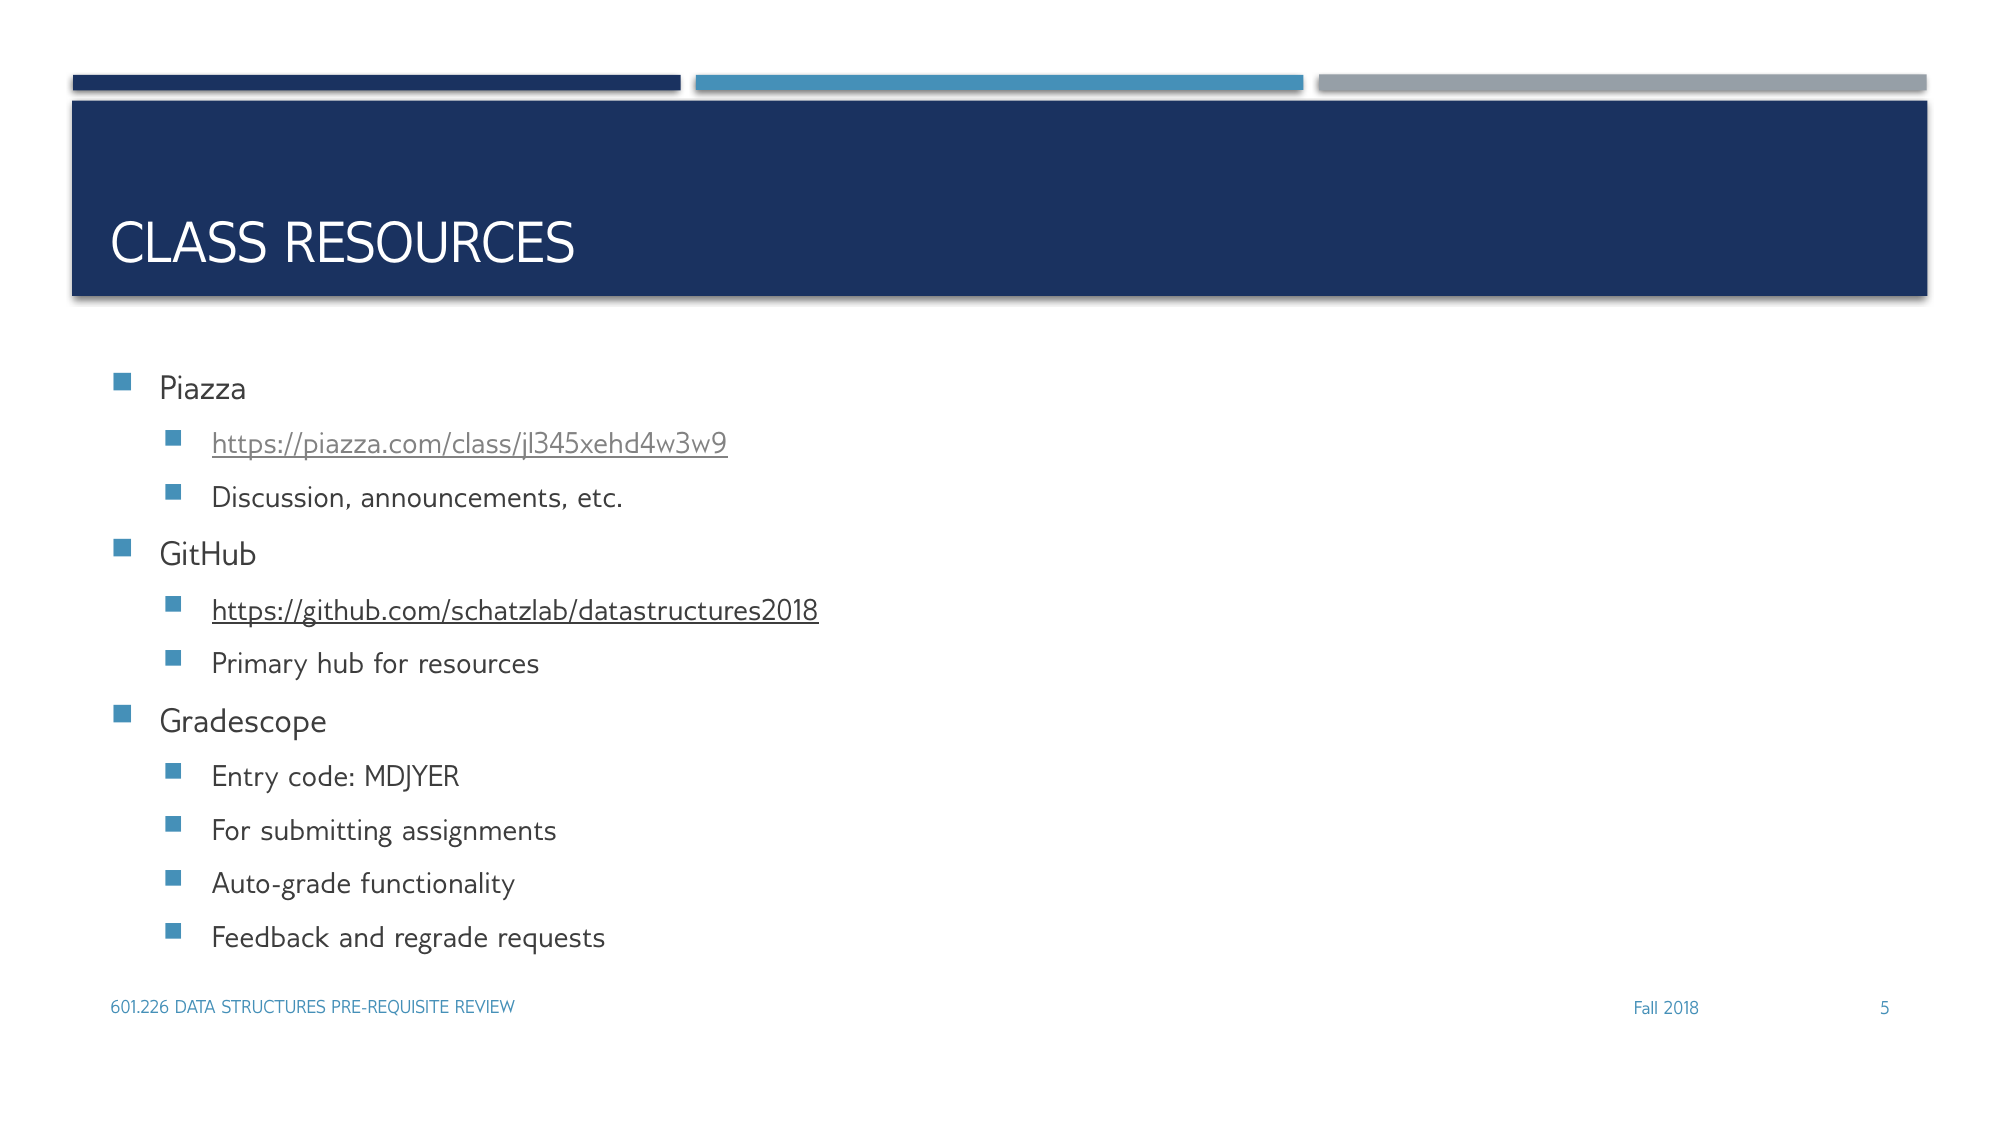

# Class Resources
Piazza
https://piazza.com/class/jl345xehd4w3w9
Discussion, announcements, etc.
GitHub
https://github.com/schatzlab/datastructures2018
Primary hub for resources
Gradescope
Entry code: MDJYER
For submitting assignments
Auto-grade functionality
Feedback and regrade requests
601.226 Data Structures Pre-Requisite Review
Fall 2018
5